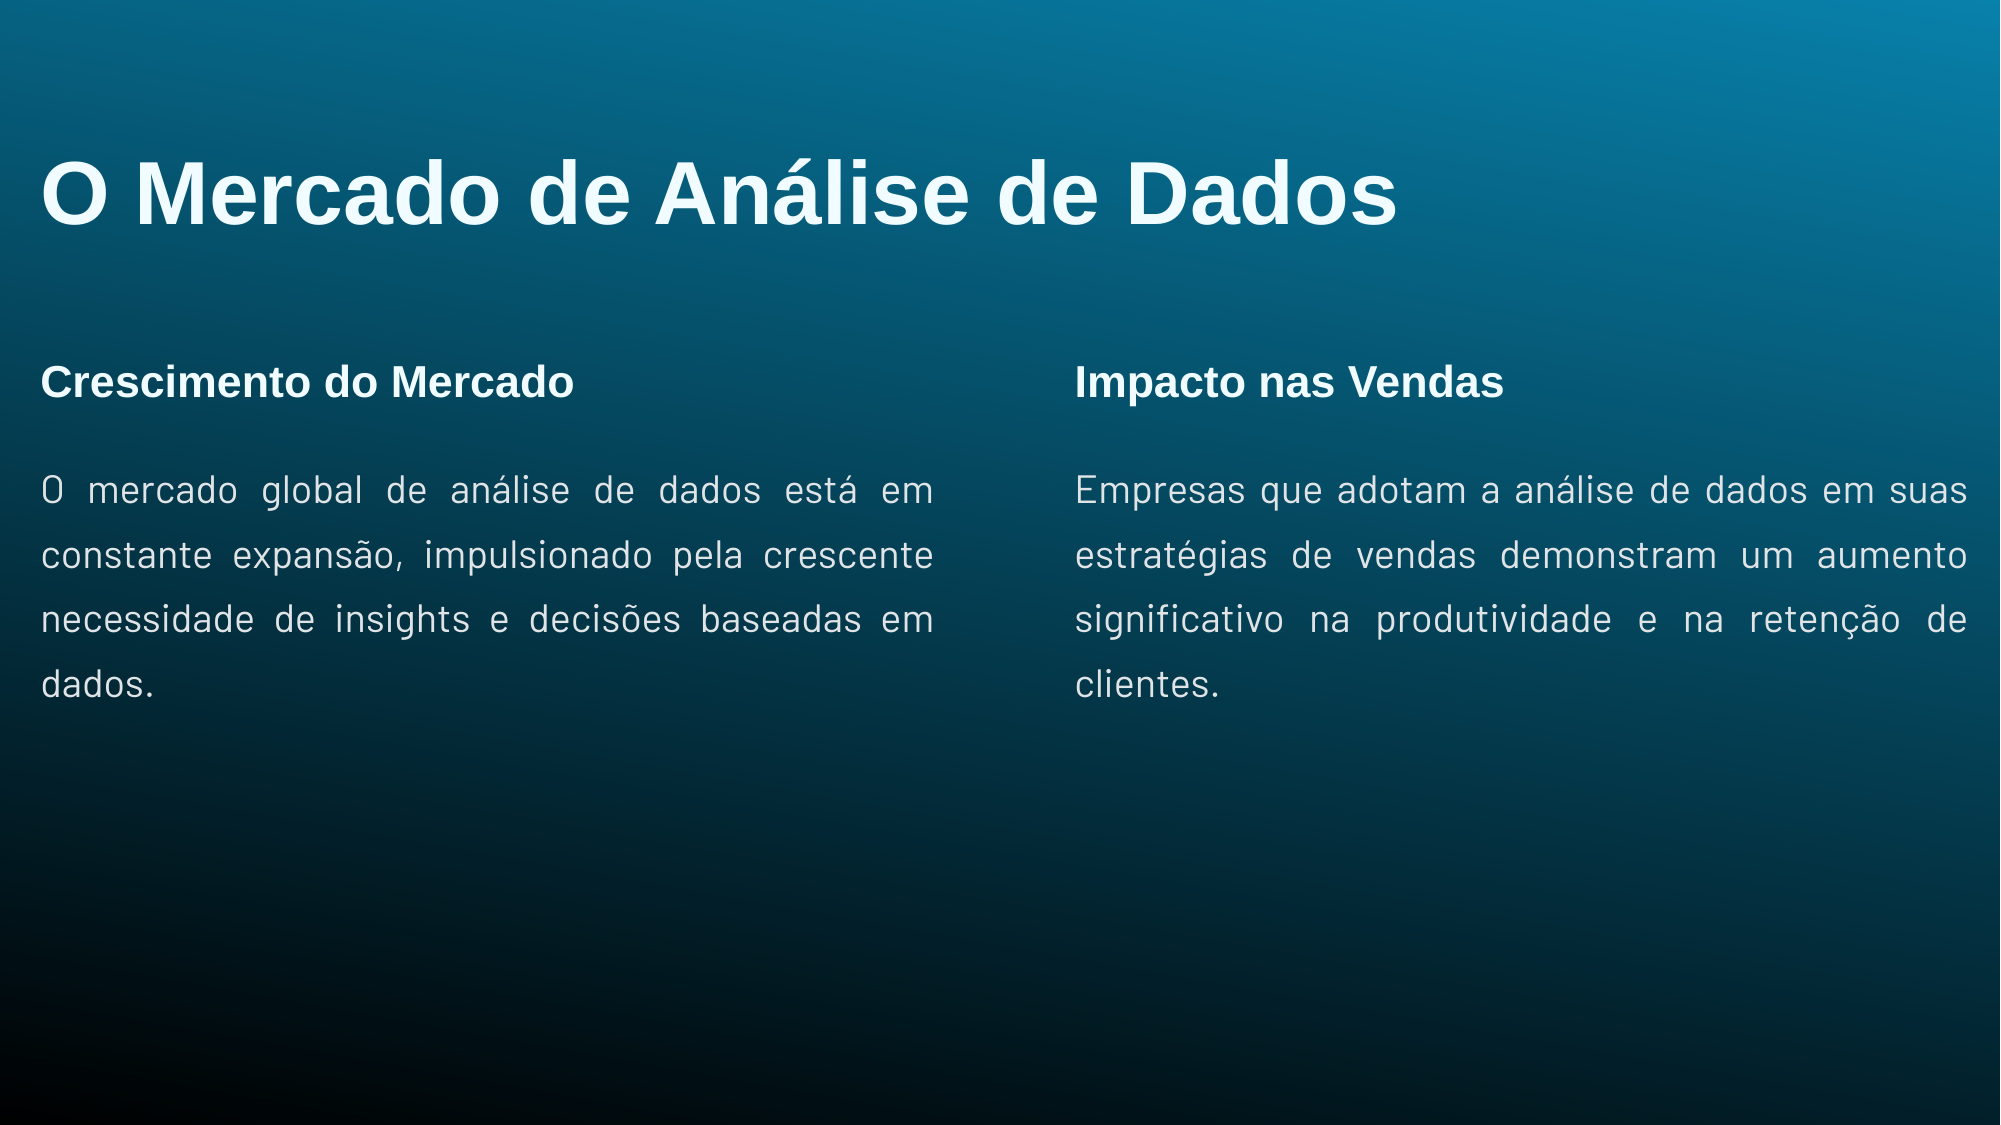

O Mercado de Análise de Dados
Crescimento do Mercado
Impacto nas Vendas
O mercado global de análise de dados está em constante expansão, impulsionado pela crescente necessidade de insights e decisões baseadas em dados.
Empresas que adotam a análise de dados em suas estratégias de vendas demonstram um aumento significativo na produtividade e na retenção de clientes.
Nome :
Alan
Bruno

Douglas
Henrique
Samuel